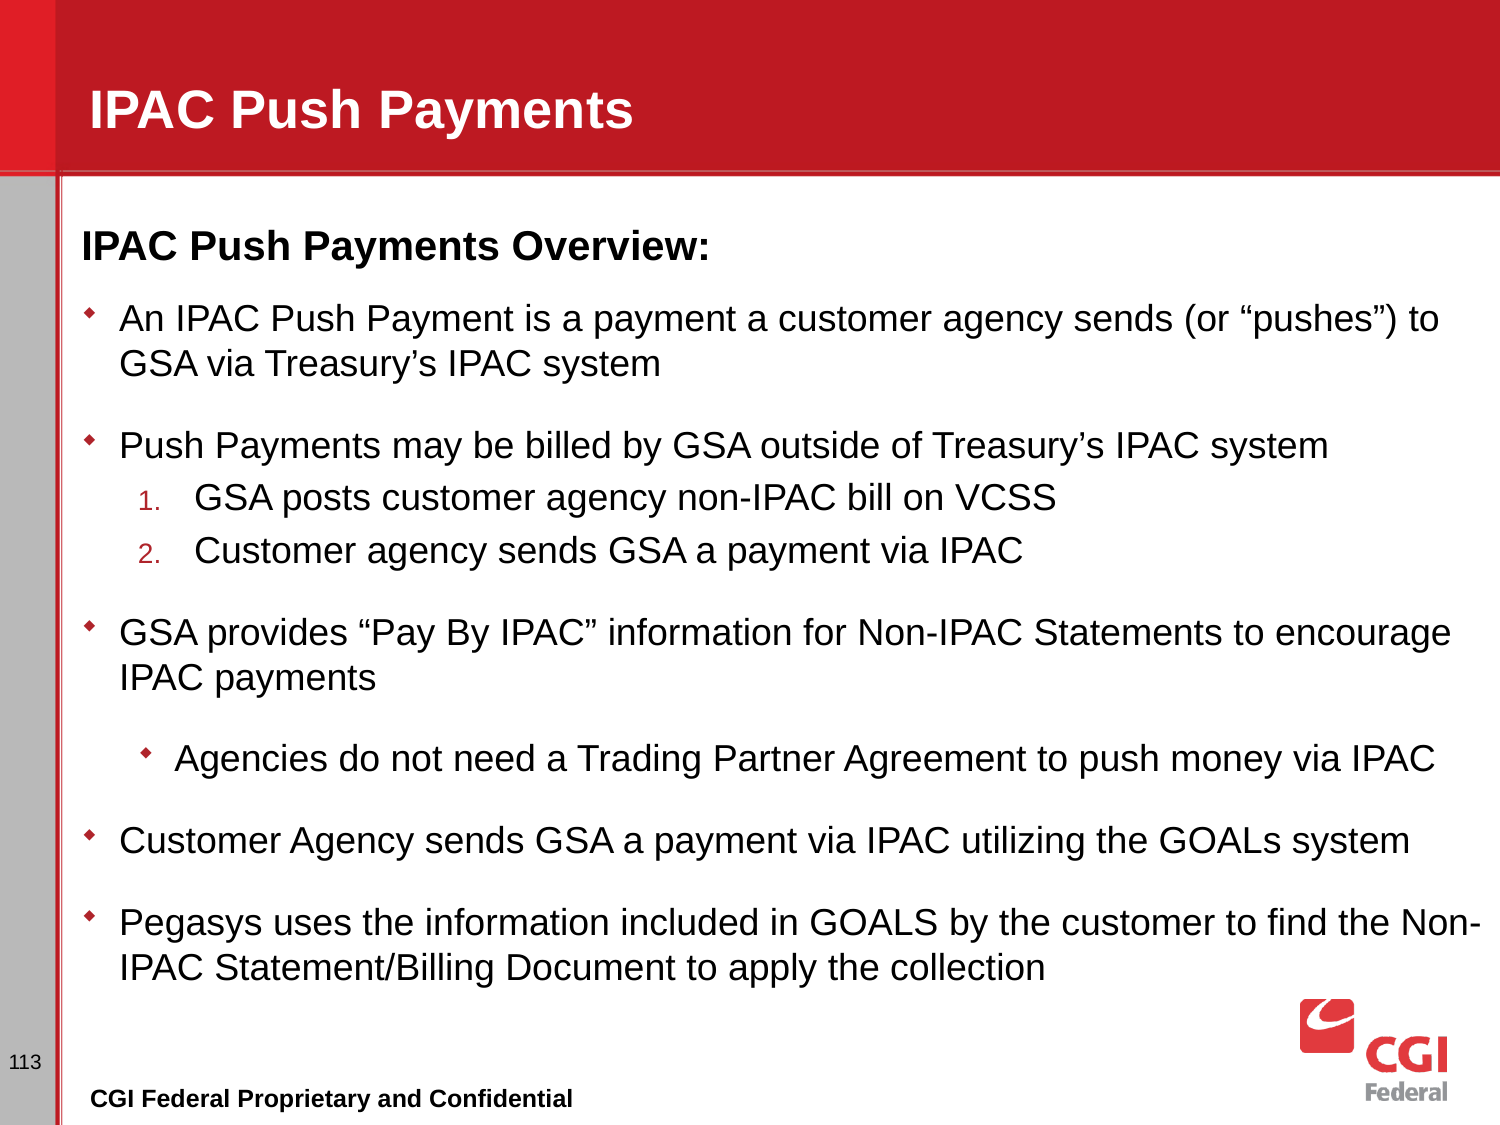

# IPAC Push Payments
IPAC Push Payments Overview:

An IPAC Push Payment is a payment a customer agency sends (or “pushes”) to GSA via Treasury’s IPAC system

Push Payments may be billed by GSA outside of Treasury’s IPAC system
GSA posts customer agency non-IPAC bill on VCSS
Customer agency sends GSA a payment via IPAC

GSA provides “Pay By IPAC” information for Non-IPAC Statements to encourage IPAC payments

Agencies do not need a Trading Partner Agreement to push money via IPAC

Customer Agency sends GSA a payment via IPAC utilizing the GOALs system

Pegasys uses the information included in GOALS by the customer to find the Non-IPAC Statement/Billing Document to apply the collection

113
CGI Federal Proprietary and Confidential